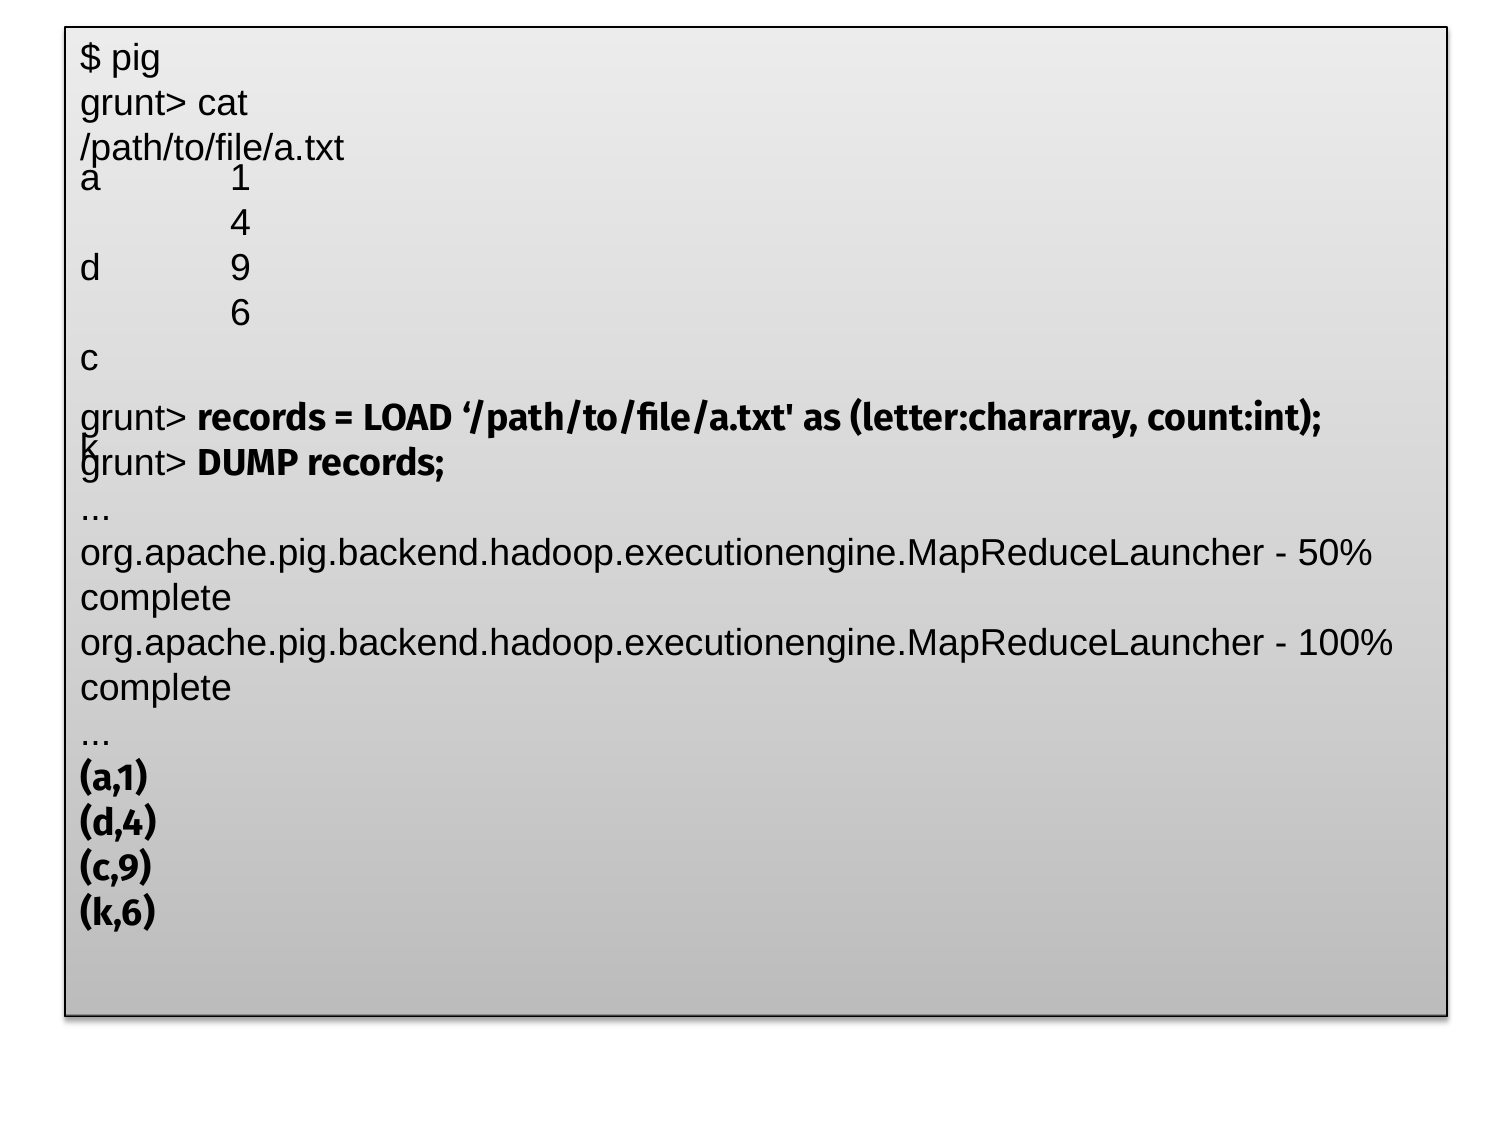

$ pig
grunt> cat /path/to/file/a.txt
a  d  c  k
1
4
9
6
grunt> records = LOAD ‘/path/to/file/a.txt' as (letter:chararray, count:int);
grunt> DUMP records;
...
org.apache.pig.backend.hadoop.executionengine.MapReduceLauncher - 50% complete  org.apache.pig.backend.hadoop.executionengine.MapReduceLauncher - 100% complete
...
(a,1)
(d,4)
(c,9)
(k,6)